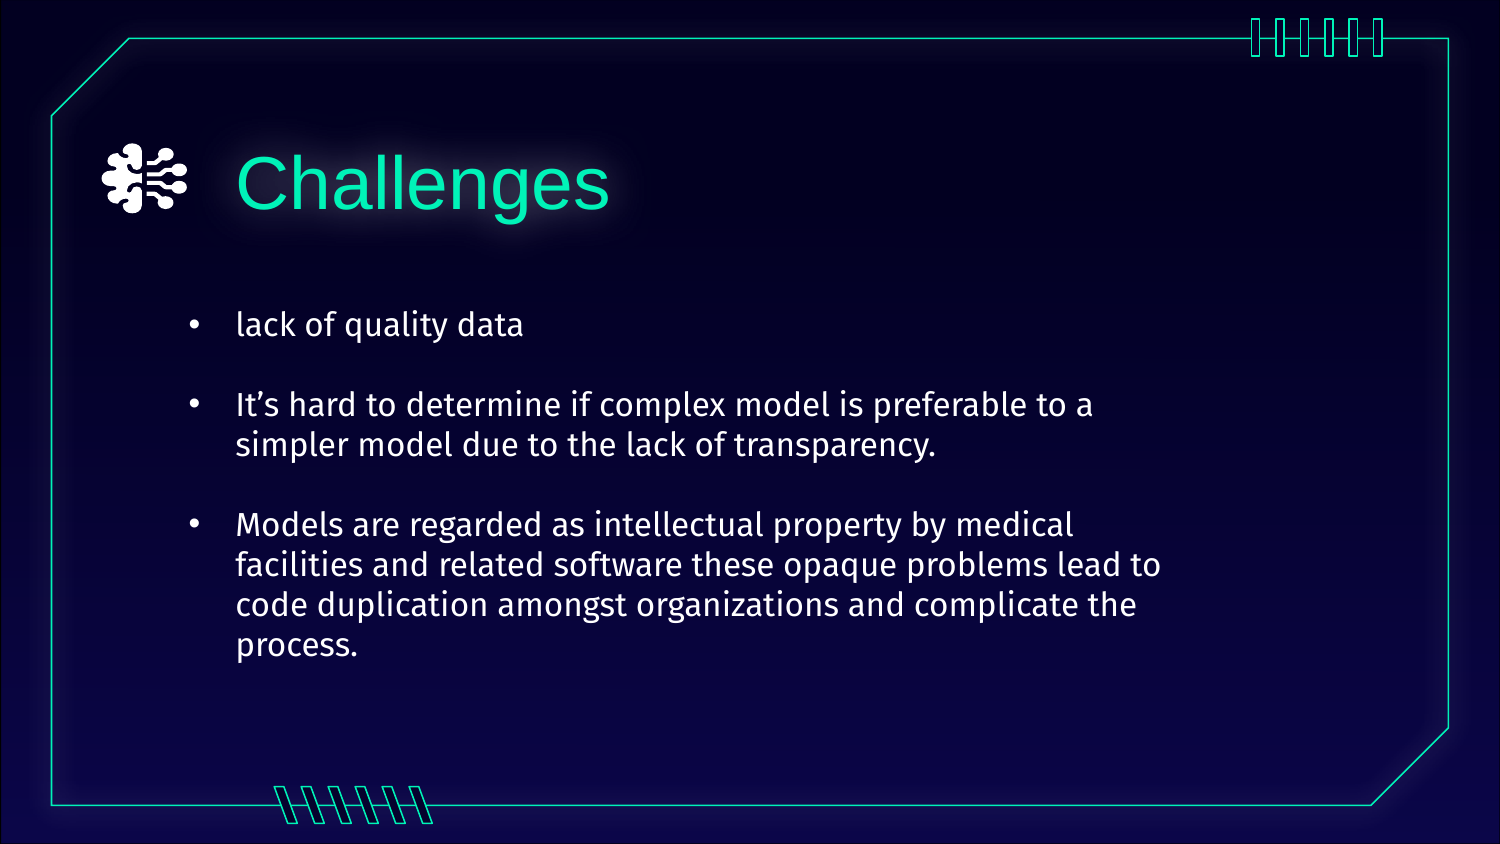

# Challenges

lack of quality data

It’s hard to determine if complex model is preferable to a simpler model due to the lack of transparency.

Models are regarded as intellectual property by medical facilities and related software these opaque problems lead to code duplication amongst organizations and complicate the process.